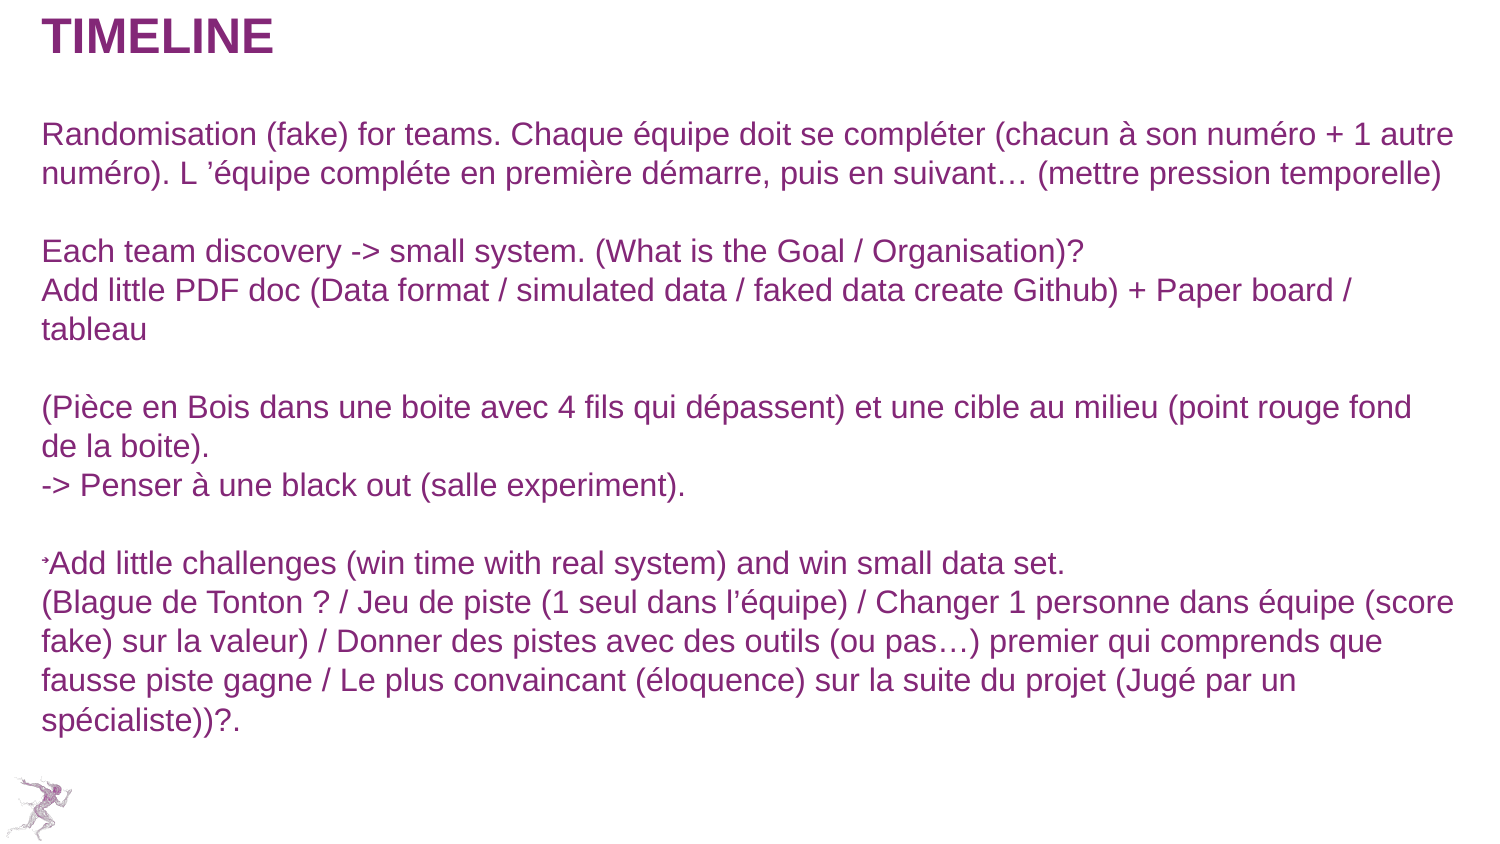

# Timeline
Randomisation (fake) for teams. Chaque équipe doit se compléter (chacun à son numéro + 1 autre numéro). L ’équipe compléte en première démarre, puis en suivant… (mettre pression temporelle)

Each team discovery -> small system. (What is the Goal / Organisation)?
Add little PDF doc (Data format / simulated data / faked data create Github) + Paper board / tableau

(Pièce en Bois dans une boite avec 4 fils qui dépassent) et une cible au milieu (point rouge fond de la boite).
-> Penser à une black out (salle experiment).

Add little challenges (win time with real system) and win small data set.
(Blague de Tonton ? / Jeu de piste (1 seul dans l’équipe) / Changer 1 personne dans équipe (score fake) sur la valeur) / Donner des pistes avec des outils (ou pas…) premier qui comprends que fausse piste gagne / Le plus convaincant (éloquence) sur la suite du projet (Jugé par un spécialiste))?.